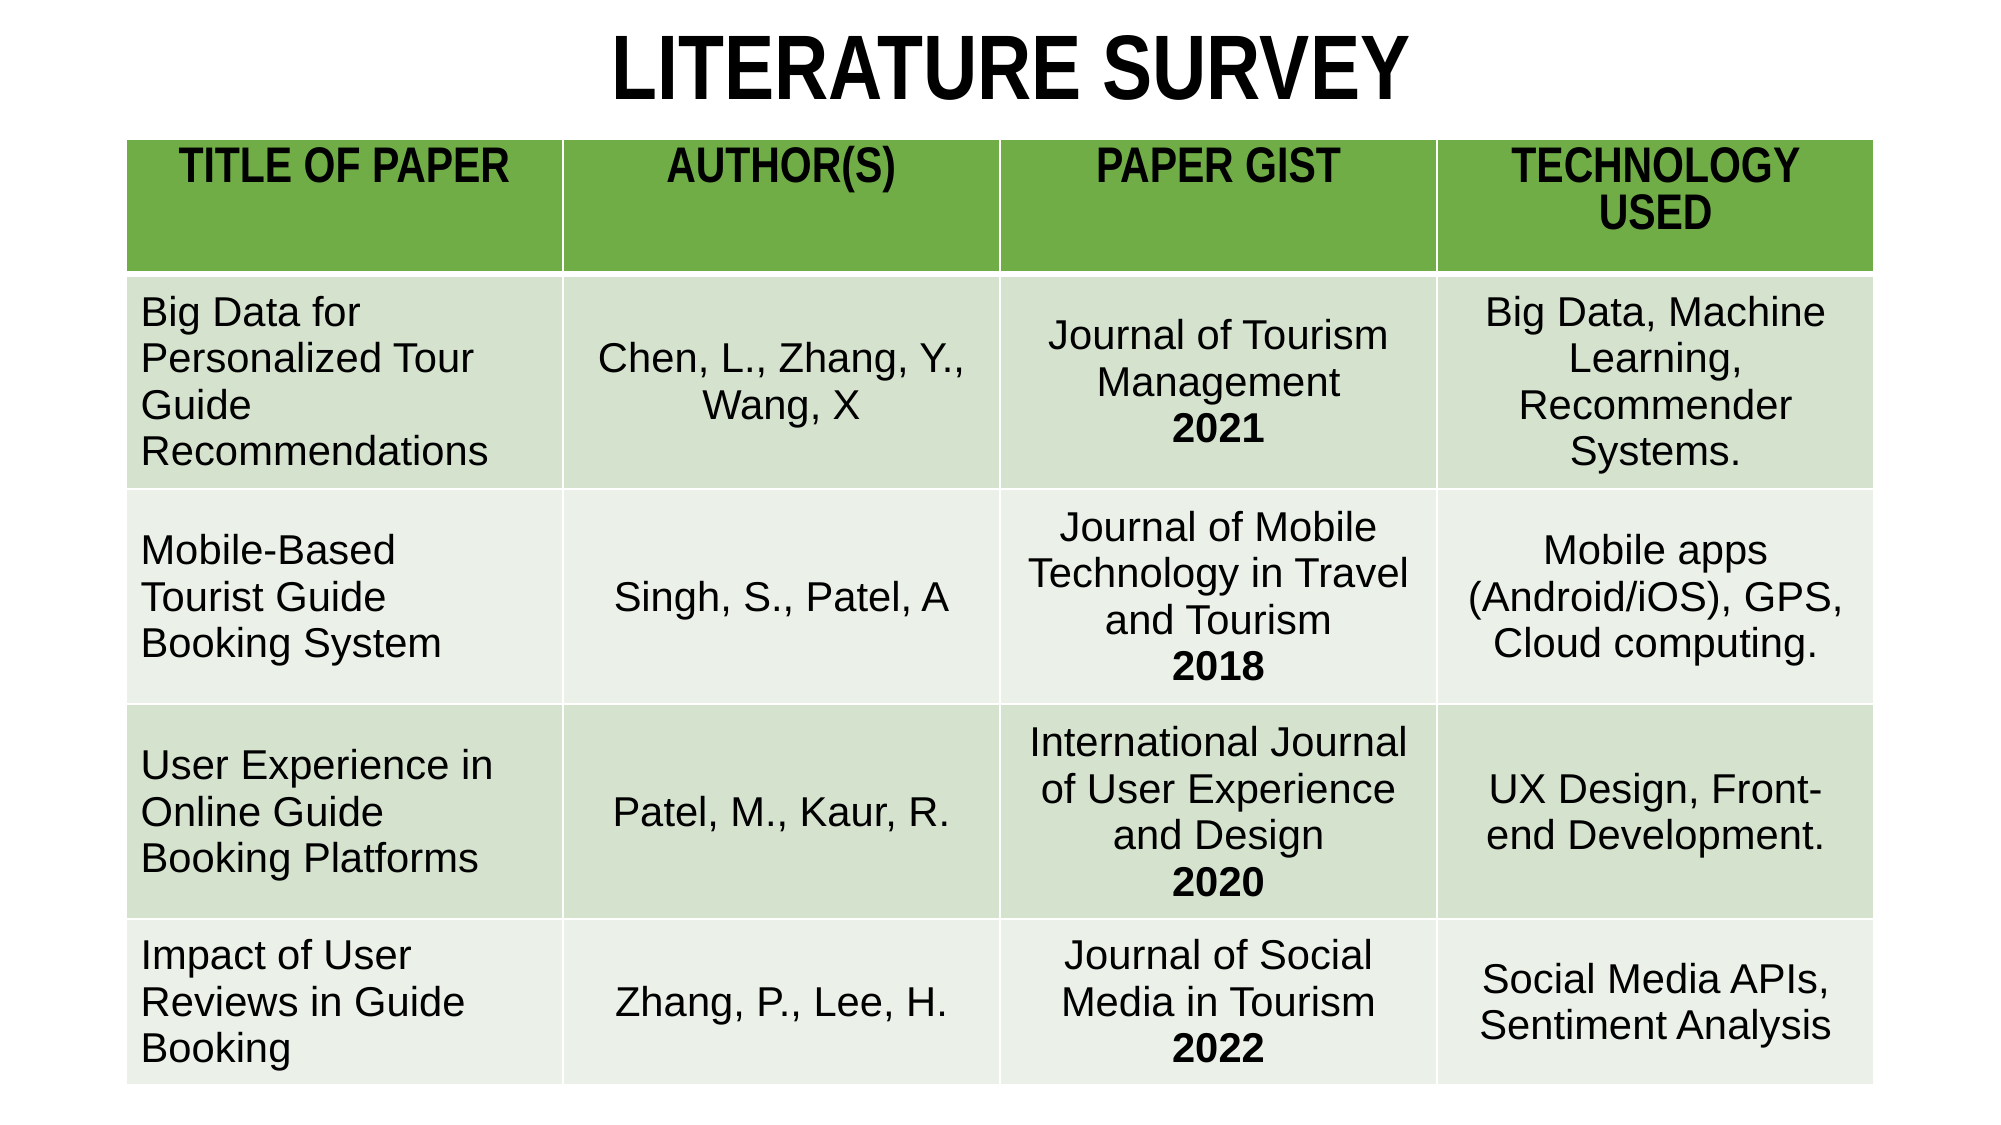

LITERATURE SURVEY
| TITLE OF PAPER | AUTHOR(S) | PAPER GIST | TECHNOLOGY USED |
| --- | --- | --- | --- |
| Big Data for Personalized Tour Guide Recommendations | Chen, L., Zhang, Y., Wang, X | Journal of Tourism Management 2021 | Big Data, Machine Learning, Recommender Systems. |
| Mobile-Based Tourist Guide Booking System | Singh, S., Patel, A | Journal of Mobile Technology in Travel and Tourism 2018 | Mobile apps (Android/iOS), GPS, Cloud computing. |
| User Experience in Online Guide Booking Platforms | Patel, M., Kaur, R. | International Journal of User Experience and Design 2020 | UX Design, Front- end Development. |
| Impact of User Reviews in Guide Booking | Zhang, P., Lee, H. | Journal of Social Media in Tourism 2022 | Social Media APIs, Sentiment Analysis |

5